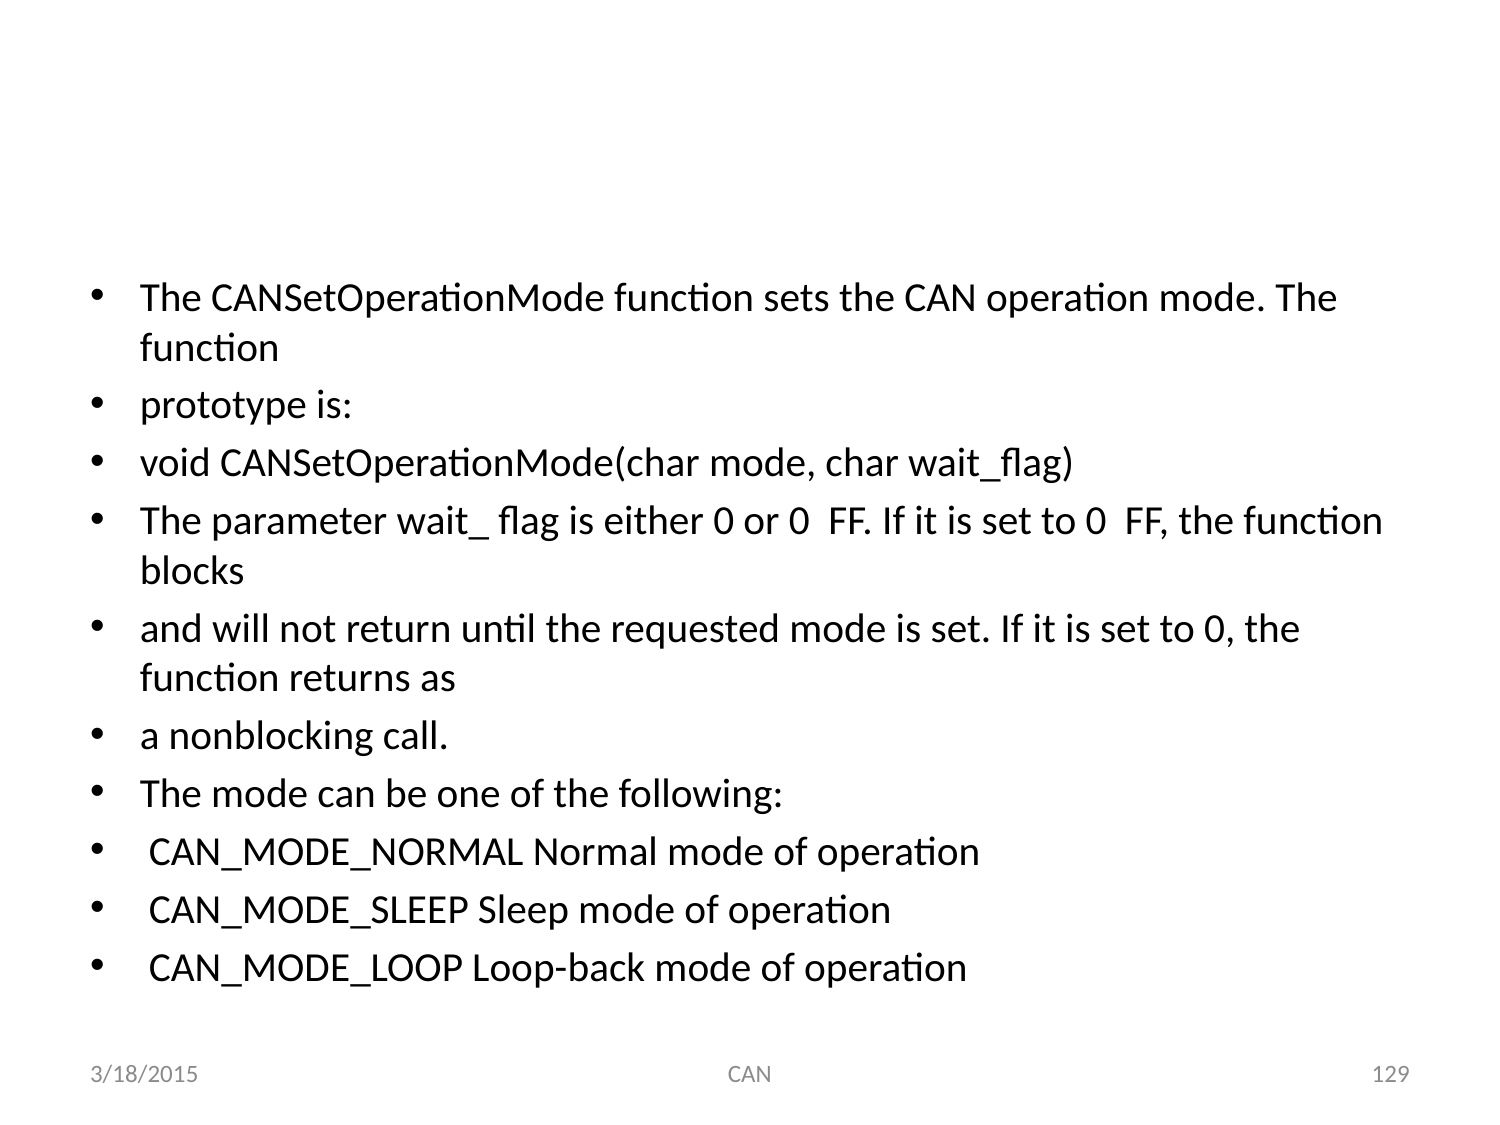

#
The CANSetOperationMode function sets the CAN operation mode. The function
prototype is:
void CANSetOperationMode(char mode, char wait_flag)
The parameter wait_ flag is either 0 or 0  FF. If it is set to 0  FF, the function blocks
and will not return until the requested mode is set. If it is set to 0, the function returns as
a nonblocking call.
The mode can be one of the following:
 CAN_MODE_NORMAL Normal mode of operation
 CAN_MODE_SLEEP Sleep mode of operation
 CAN_MODE_LOOP Loop-back mode of operation
3/18/2015
CAN
129